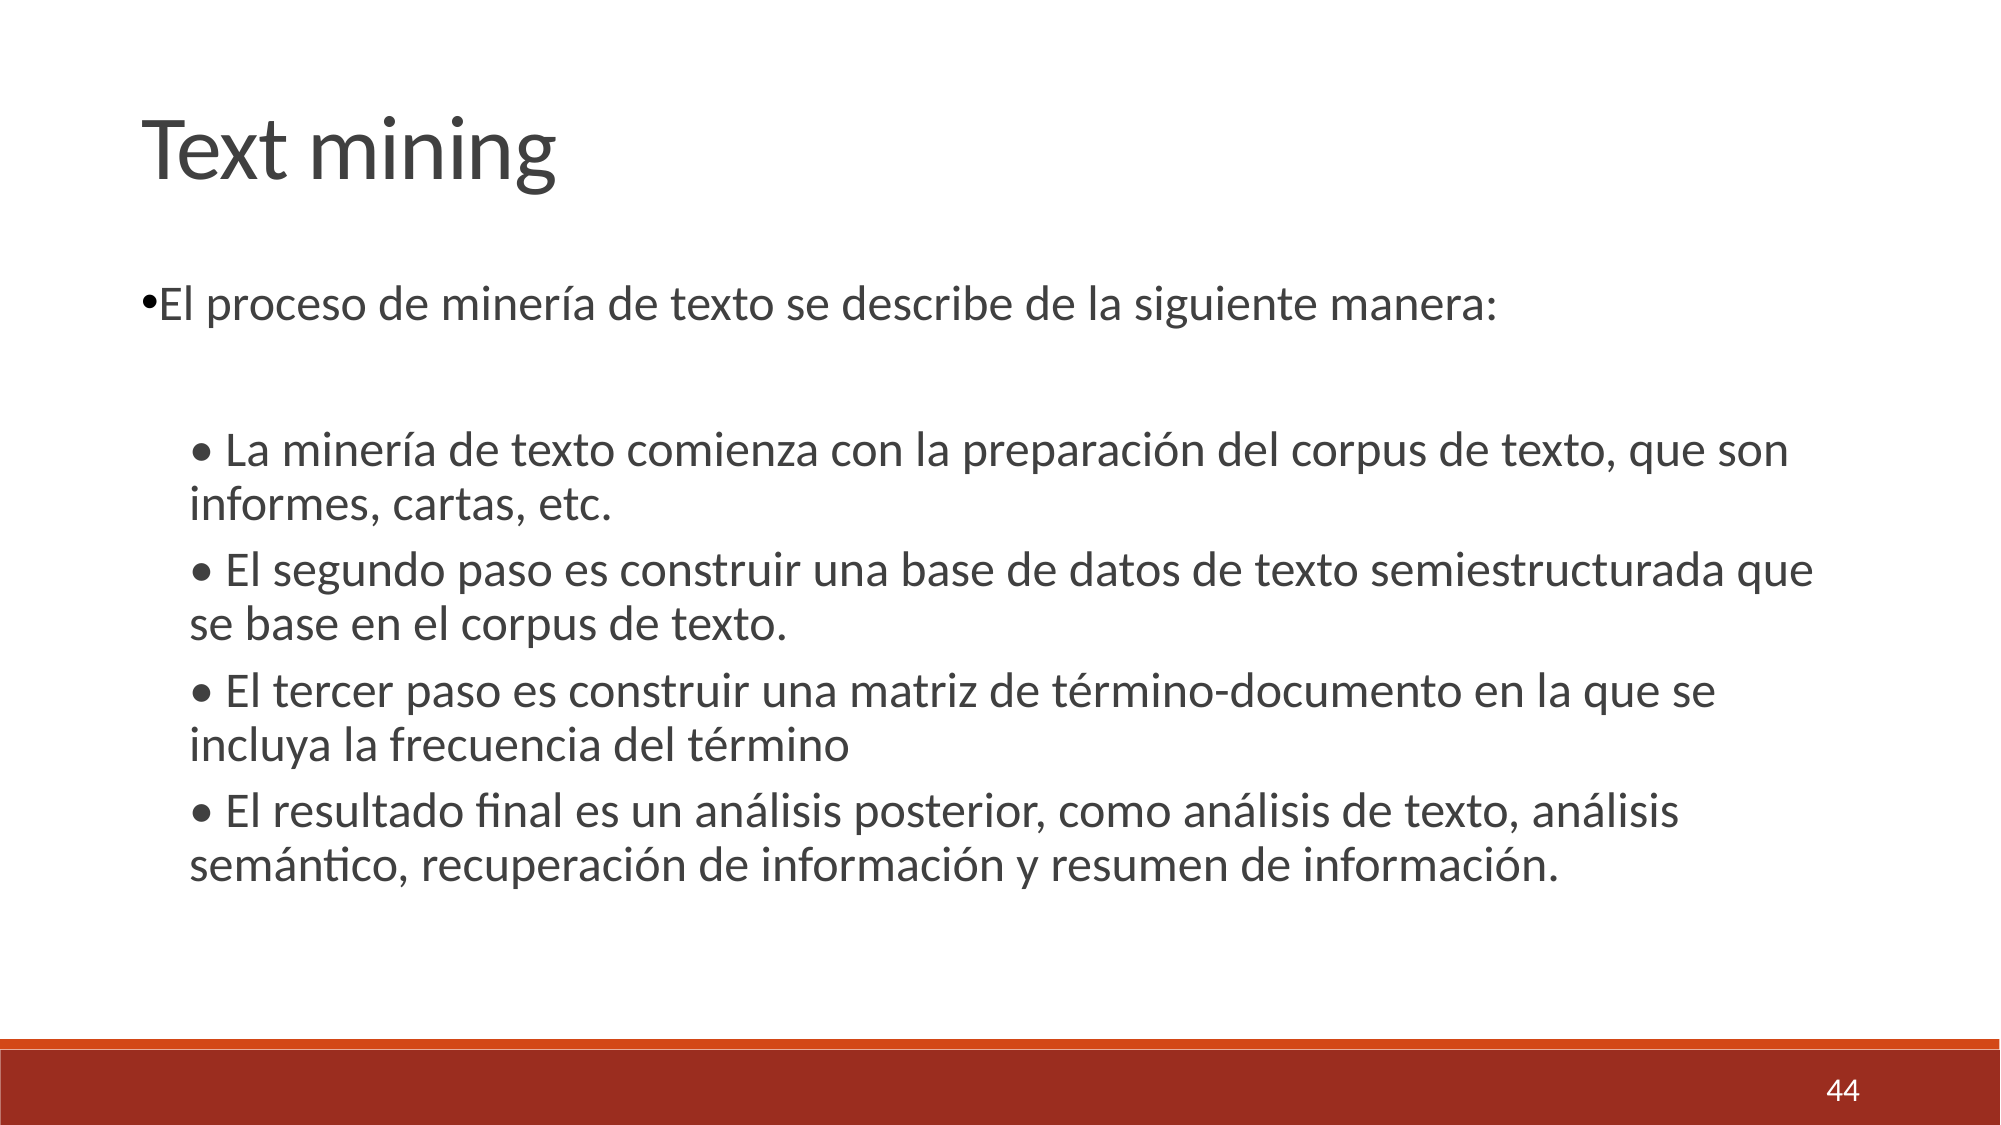

Text mining
El proceso de minería de texto se describe de la siguiente manera:

• La minería de texto comienza con la preparación del corpus de texto, que son informes, cartas, etc.
• El segundo paso es construir una base de datos de texto semiestructurada que se base en el corpus de texto.
• El tercer paso es construir una matriz de término-documento en la que se incluya la frecuencia del término
• El resultado final es un análisis posterior, como análisis de texto, análisis semántico, recuperación de información y resumen de información.
44